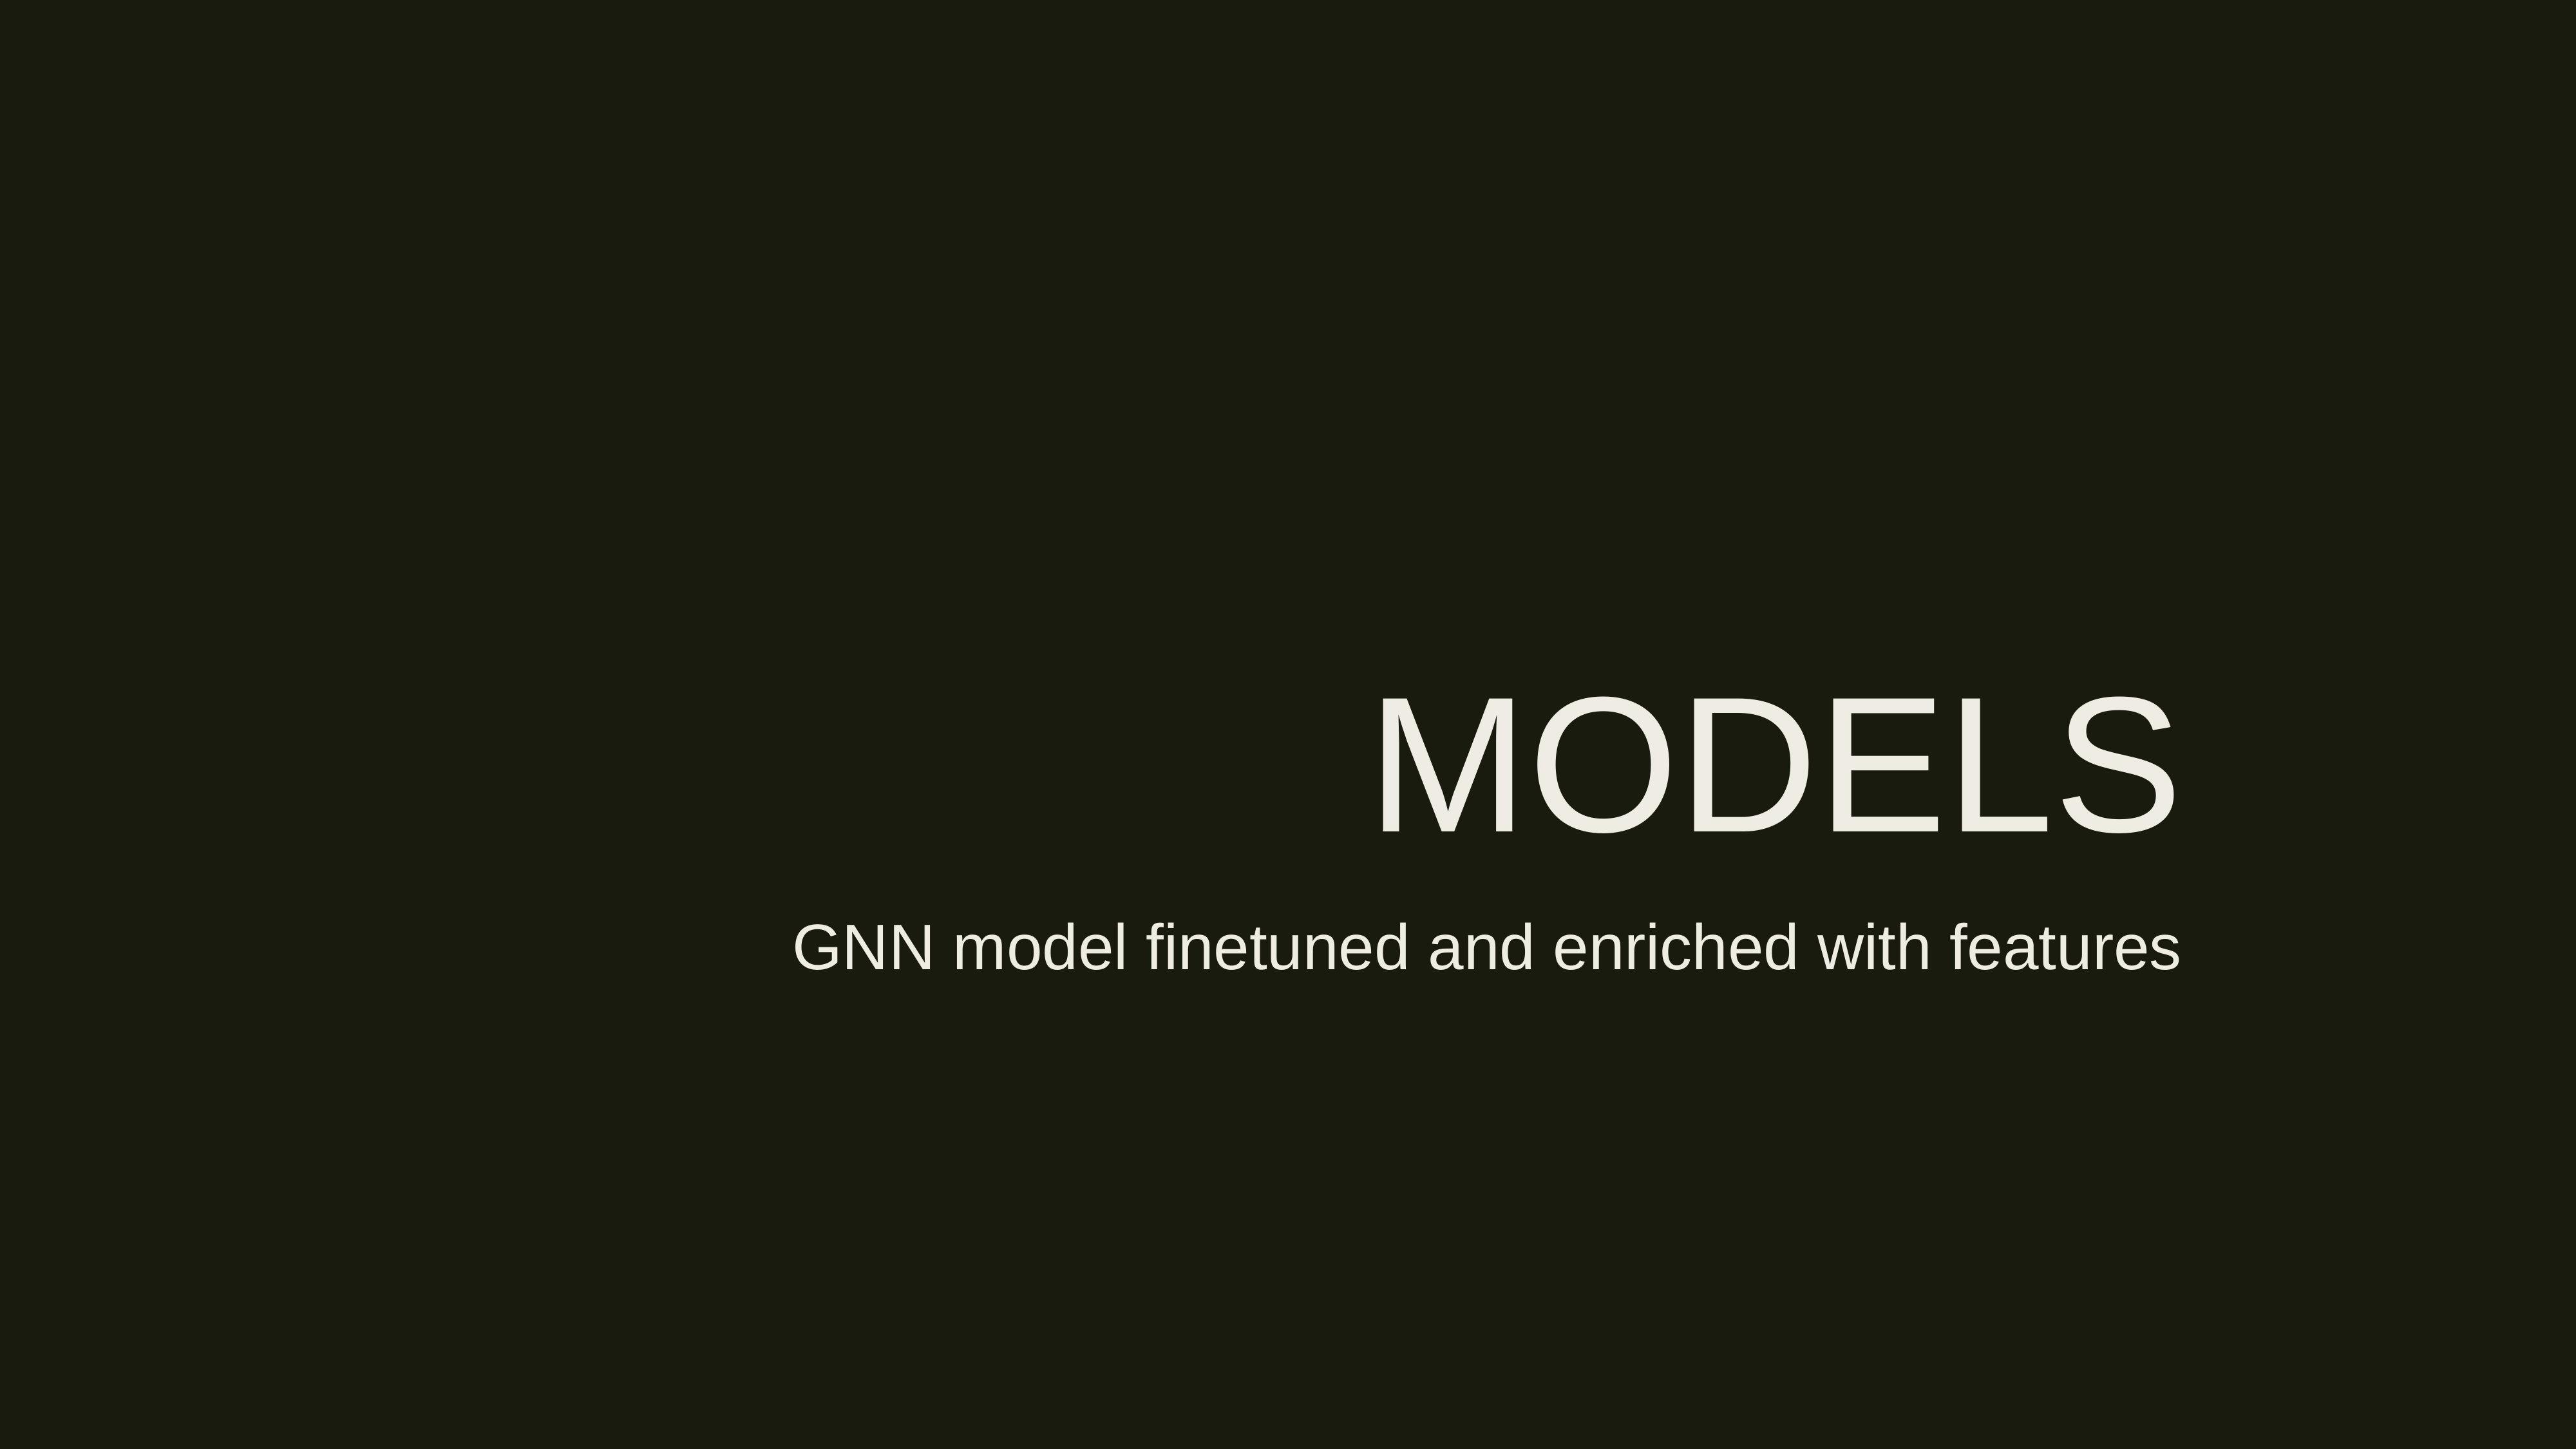

# Models

GNN model finetuned and enriched with features